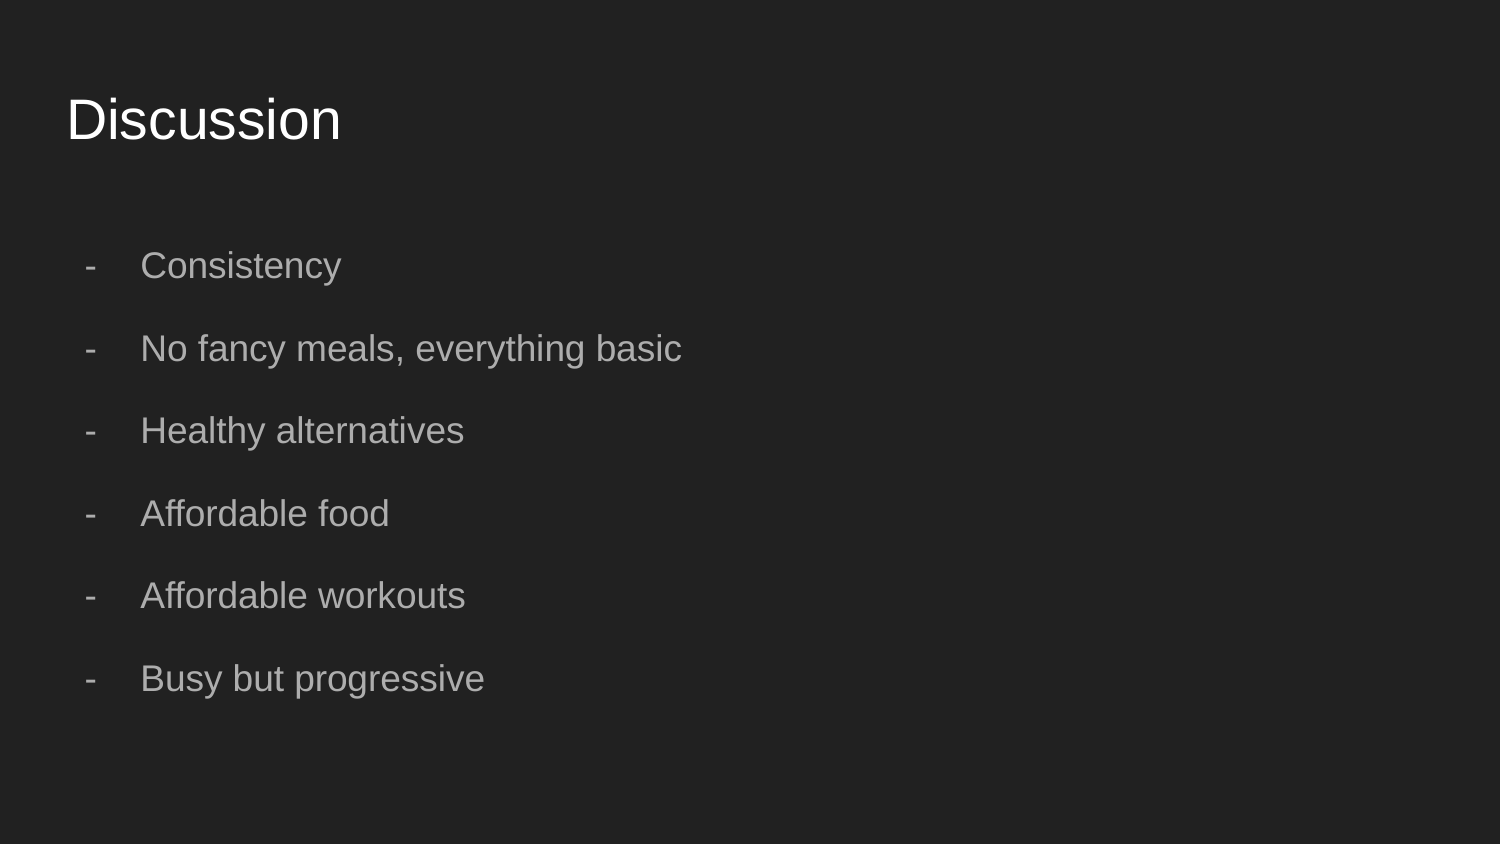

# Discussion
Consistency
No fancy meals, everything basic
Healthy alternatives
Affordable food
Affordable workouts
Busy but progressive